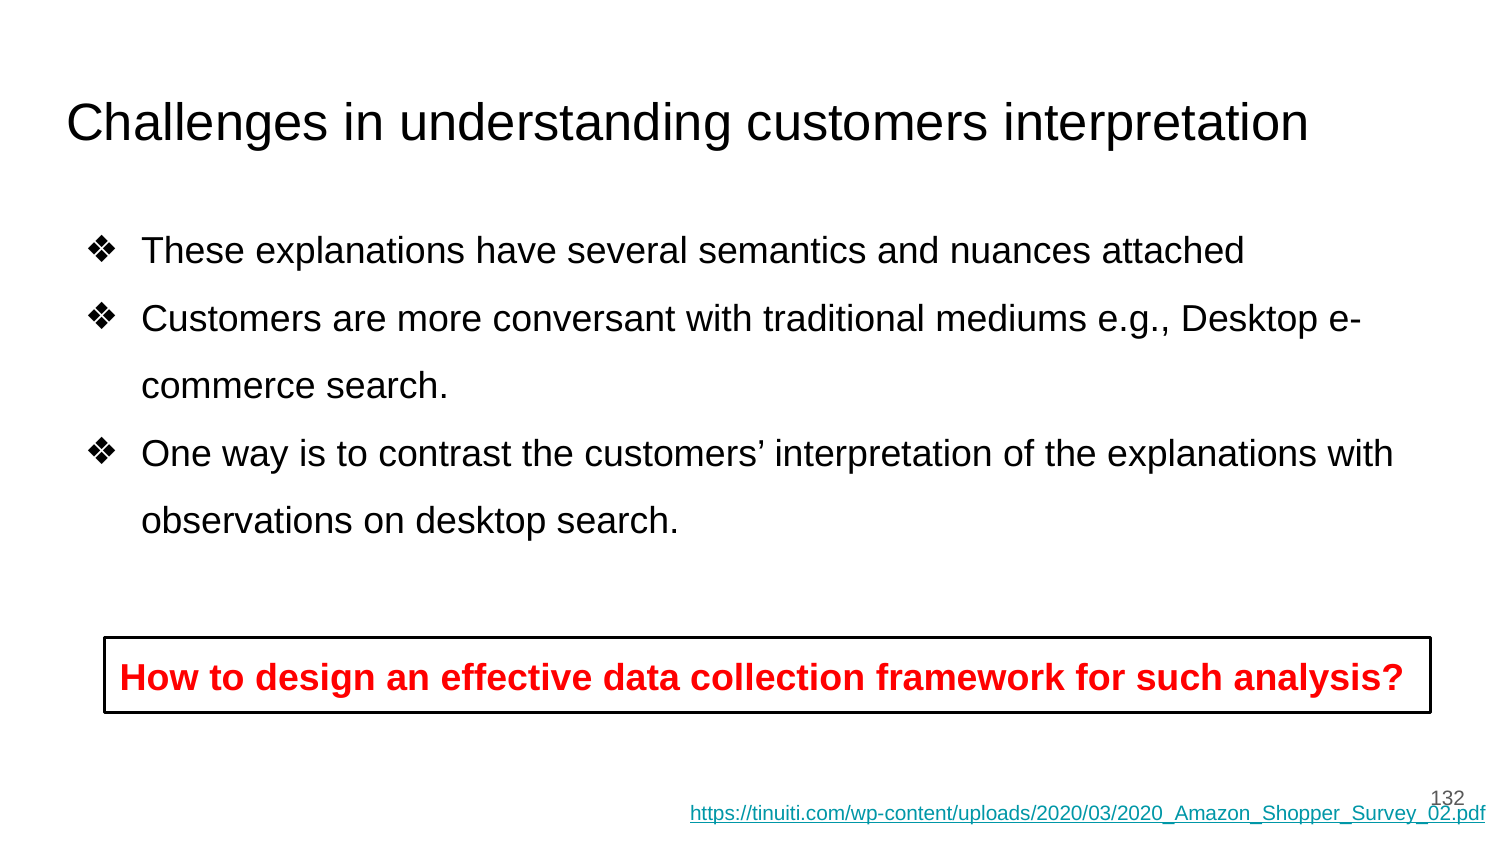

# Challenges in understanding customers interpretation
These explanations have several semantics and nuances attached
Customers are more conversant with traditional mediums e.g., Desktop e-commerce search.
One way is to contrast the customers’ interpretation of the explanations with observations on desktop search.
How to design an effective data collection framework for such analysis?
132
https://tinuiti.com/wp-content/uploads/2020/03/2020_Amazon_Shopper_Survey_02.pdf